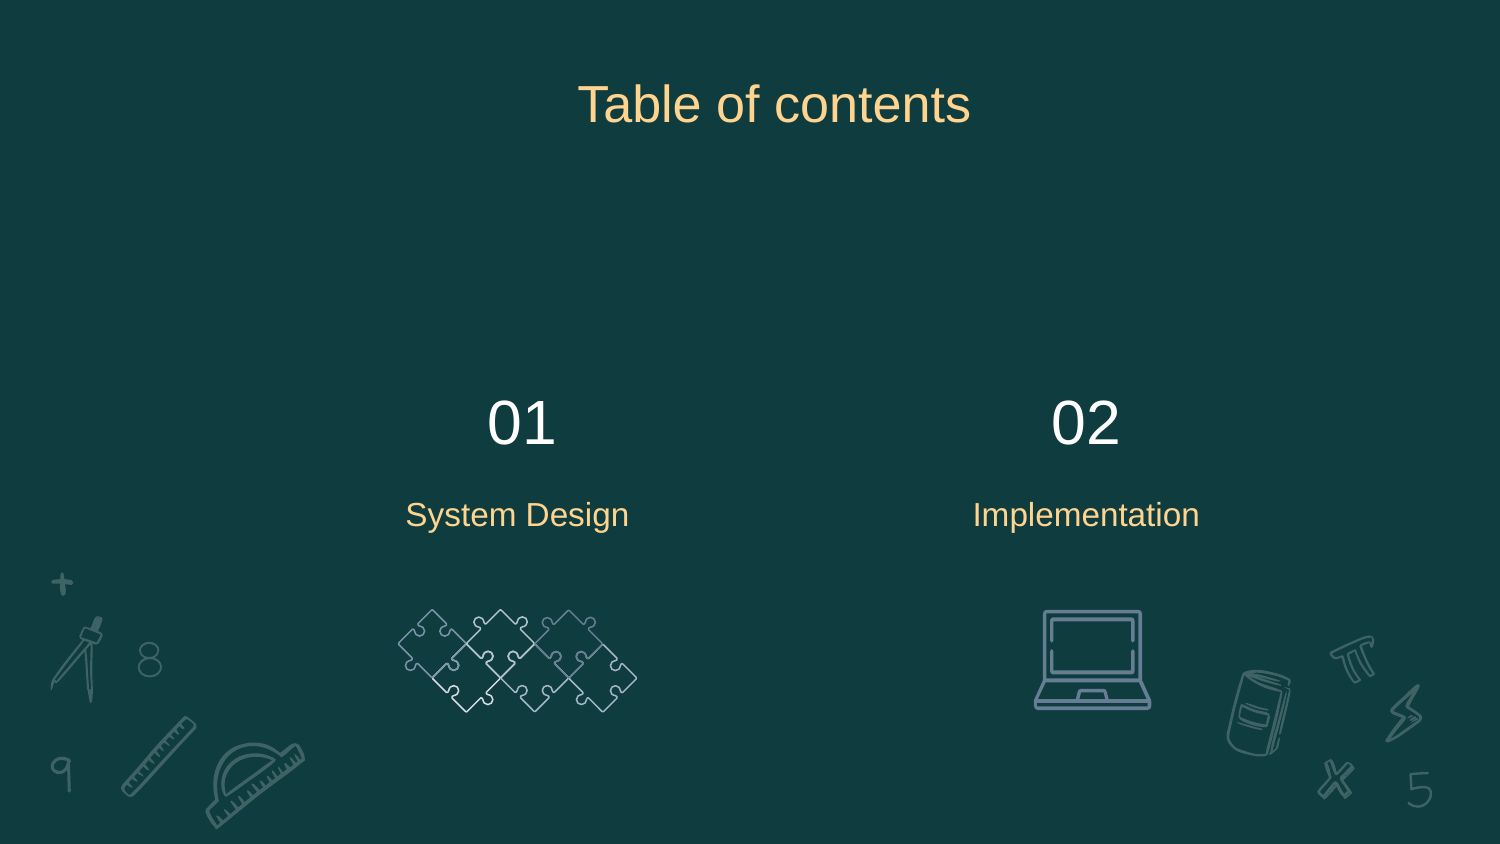

Table of contents
01
02
# System Design
Implementation